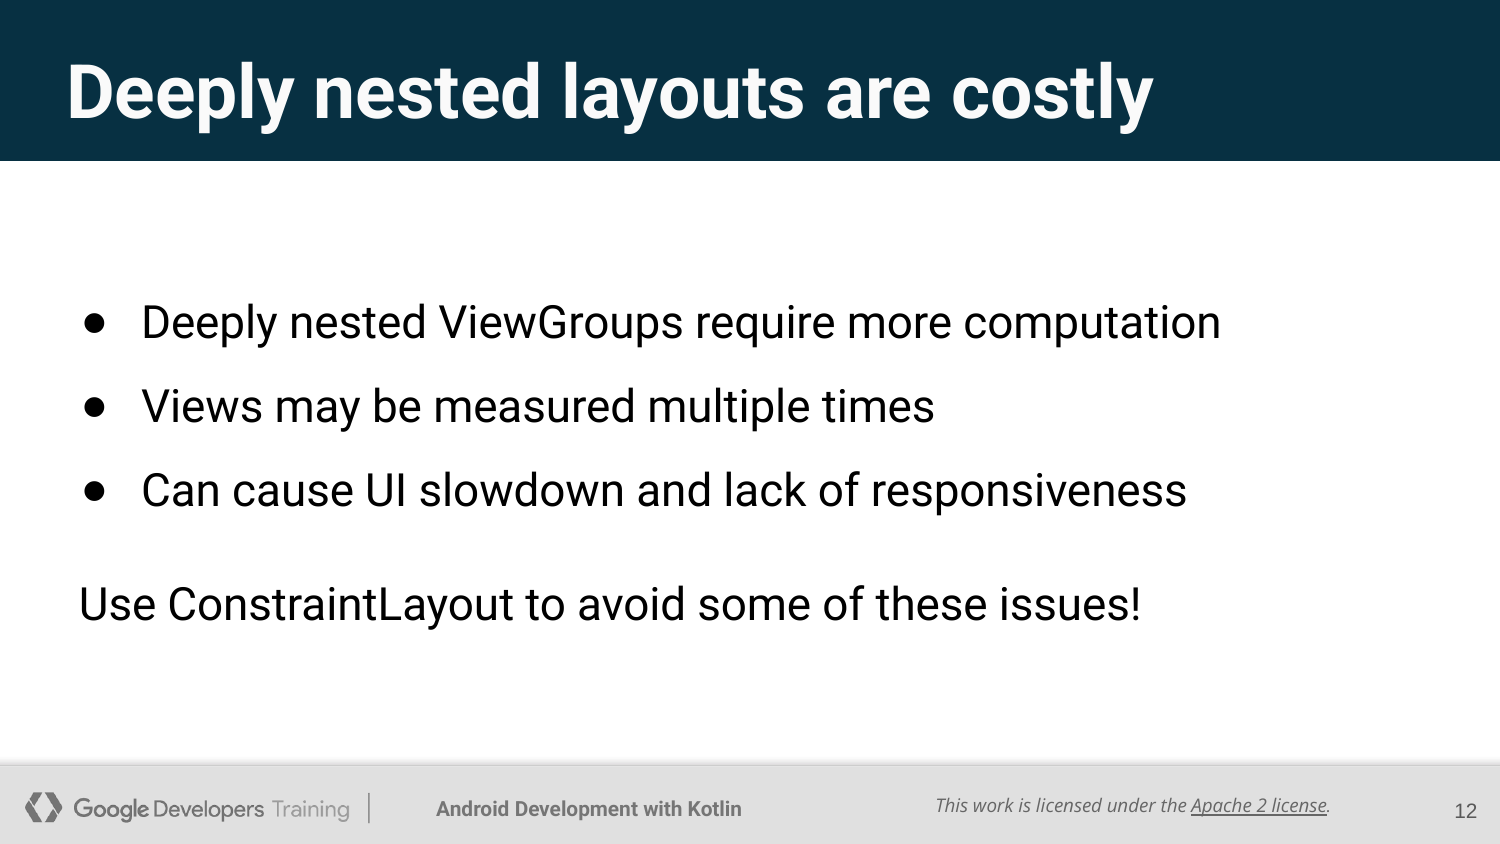

# Deeply nested layouts are costly
Deeply nested ViewGroups require more computation
Views may be measured multiple times
Can cause UI slowdown and lack of responsiveness
Use ConstraintLayout to avoid some of these issues!
12